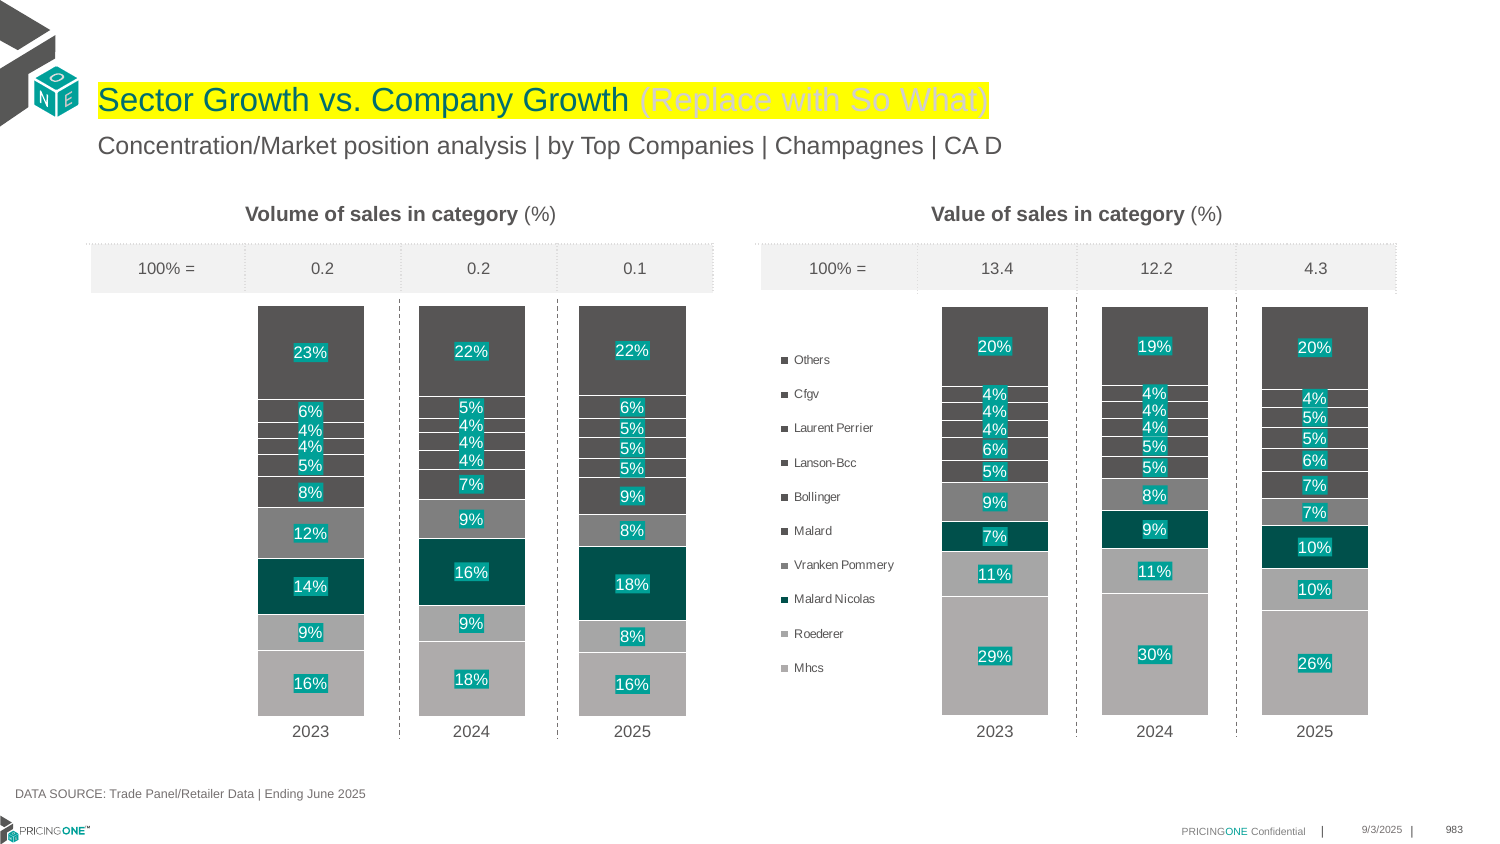

# Sector Growth vs. Company Growth (Replace with So What)
Concentration/Market position analysis | by Top Companies | Champagnes | CA D
| Volume of sales in category (%) |  |  |  |
| --- | --- | --- | --- |
| 100% = | 0.2 | 0.2 | 0.1 |
| Value of sales in category (%) |  |  |  |
| --- | --- | --- | --- |
| 100% = | 13.4 | 12.2 | 4.3 |

### Chart

| Category | Mhcs | Roederer | Malard Nicolas | Vranken Pommery | Malard | Bollinger | Lanson-Bcc | Laurent Perrier | Cfgv | Others |
|---|---|---|---|---|---|---|---|---|---|---|
| 2023 | 0.15998502414646049 | 0.08820188796715409 | 0.13537582661663497 | 0.12397987514513116 | 0.07625906543943192 | 0.0526132023086372 | 0.04073768698783422 | 0.036779181880899896 | 0.056167864174056434 | 0.22990038533375962 |
| 2024 | 0.1812286483755383 | 0.08937436553517543 | 0.16216341496201322 | 0.09494143223336253 | 0.07392007713238123 | 0.044796113714638 | 0.043020771045690735 | 0.03564591416241372 | 0.0520550866116913 | 0.22285417622709552 |
| 2025 | 0.15513819893902644 | 0.07722538554326255 | 0.18004124567115007 | 0.07983242324803175 | 0.08774432872021687 | 0.04789945394881905 | 0.050830750074579434 | 0.04548697129664457 | 0.05583730009468346 | 0.2199639424635858 |

### Chart

| Category | Mhcs | Roederer | Malard Nicolas | Vranken Pommery | Malard | Bollinger | Lanson-Bcc | Laurent Perrier | Cfgv | Others |
|---|---|---|---|---|---|---|---|---|---|---|
| 2023 | 0.291948060469827 | 0.10813851590063657 | 0.07432361929677785 | 0.0945459208694371 | 0.054321616309975465 | 0.056049997666677676 | 0.04135313818369247 | 0.0434175479171896 | 0.04005366866058984 | 0.19584791472519641 |
| 2024 | 0.2982500912993351 | 0.11056134492213122 | 0.09139106443435731 | 0.07800390783267623 | 0.05490359945018103 | 0.04966913153713682 | 0.04329320694453169 | 0.04070078904411255 | 0.038731229581525126 | 0.1944956349540129 |
| 2025 | 0.25618542275200507 | 0.10359267598318209 | 0.10419997927996472 | 0.06516521415469054 | 0.06679304950635219 | 0.056174500199465495 | 0.050855967159212846 | 0.050768305471448776 | 0.04336534625663498 | 0.2028995392370433 |
DATA SOURCE: Trade Panel/Retailer Data | Ending June 2025

9/3/2025
983